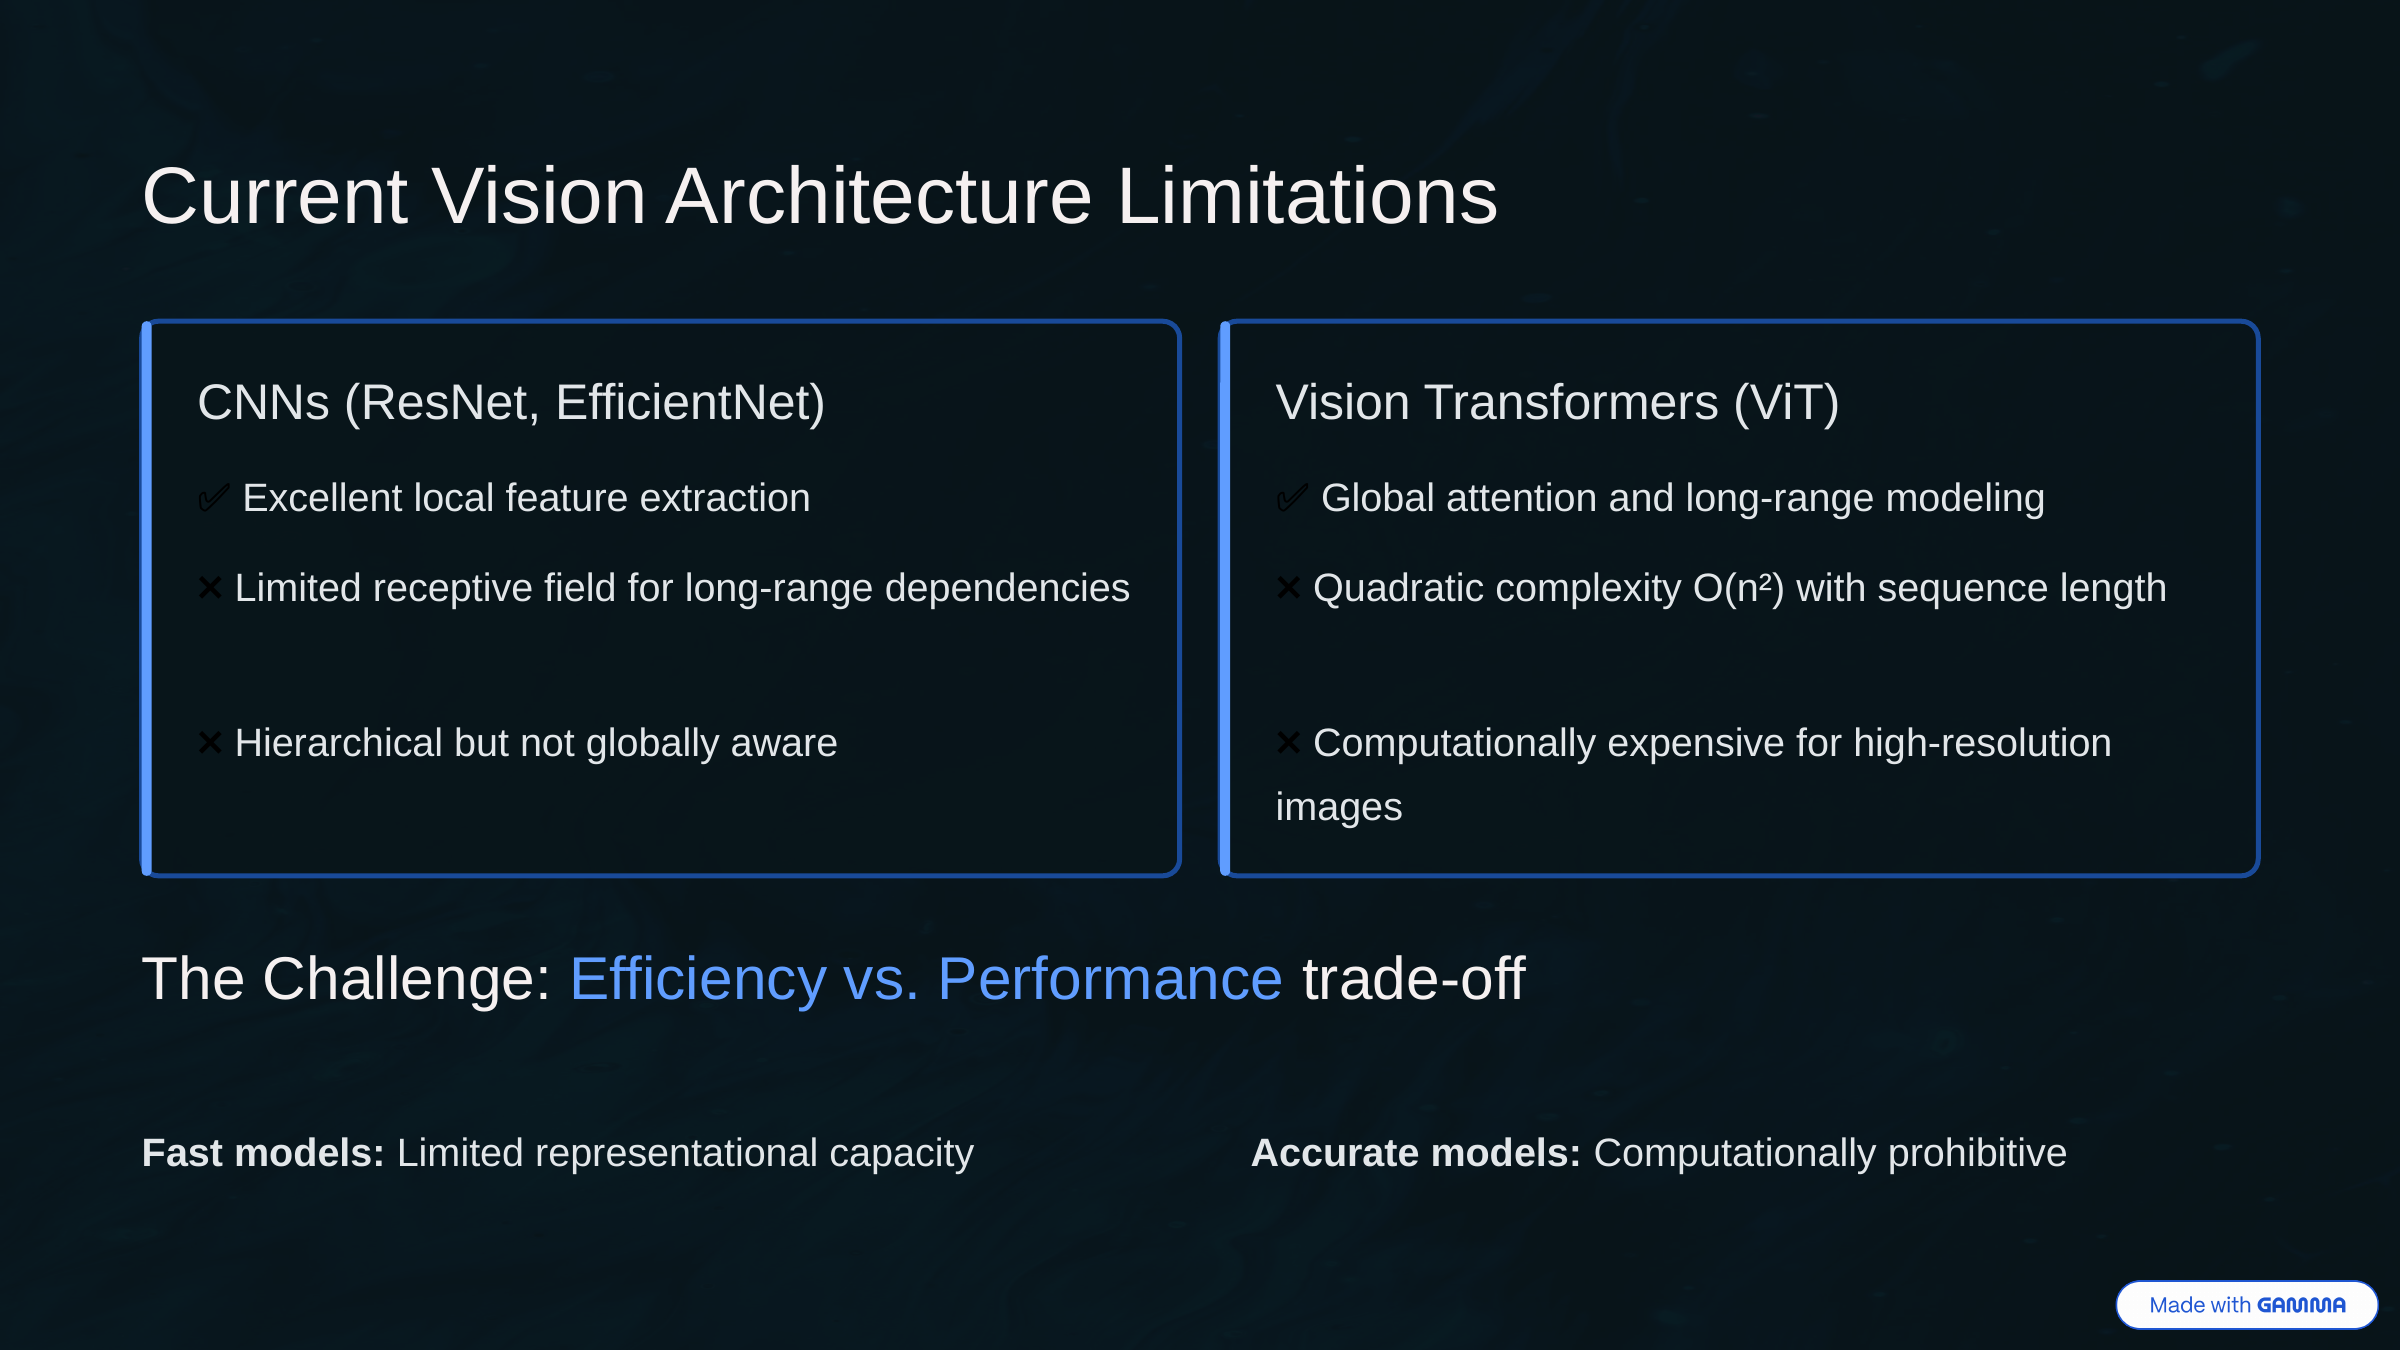

Current Vision Architecture Limitations

CNNs (ResNet, EfficientNet)
Vision Transformers (ViT)
✅ Excellent local feature extraction
✅ Global attention and long-range modeling
❌ Limited receptive field for long-range dependencies
❌ Quadratic complexity O(n²) with sequence length
❌ Hierarchical but not globally aware
❌ Computationally expensive for high-resolution images
The Challenge: Efficiency vs. Performance trade-off
Fast models: Limited representational capacity
Accurate models: Computationally prohibitive